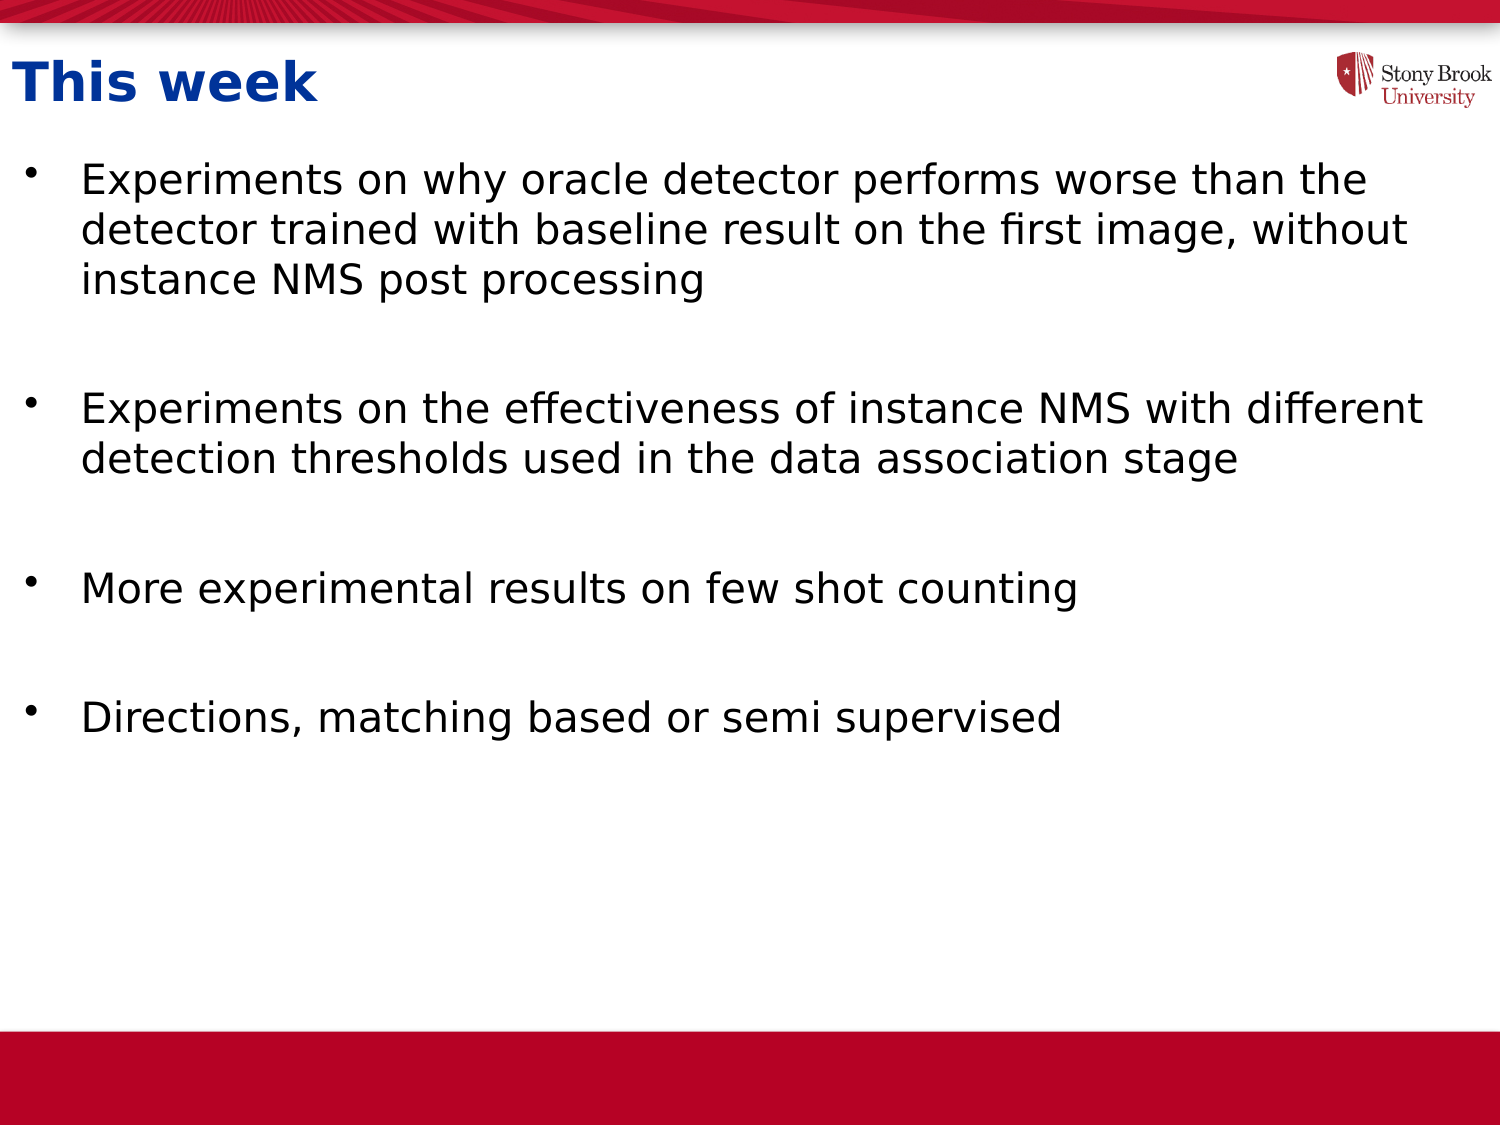

# This week
Experiments on why oracle detector performs worse than the detector trained with baseline result on the first image, without instance NMS post processing

Experiments on the effectiveness of instance NMS with different detection thresholds used in the data association stage

More experimental results on few shot counting

Directions, matching based or semi supervised